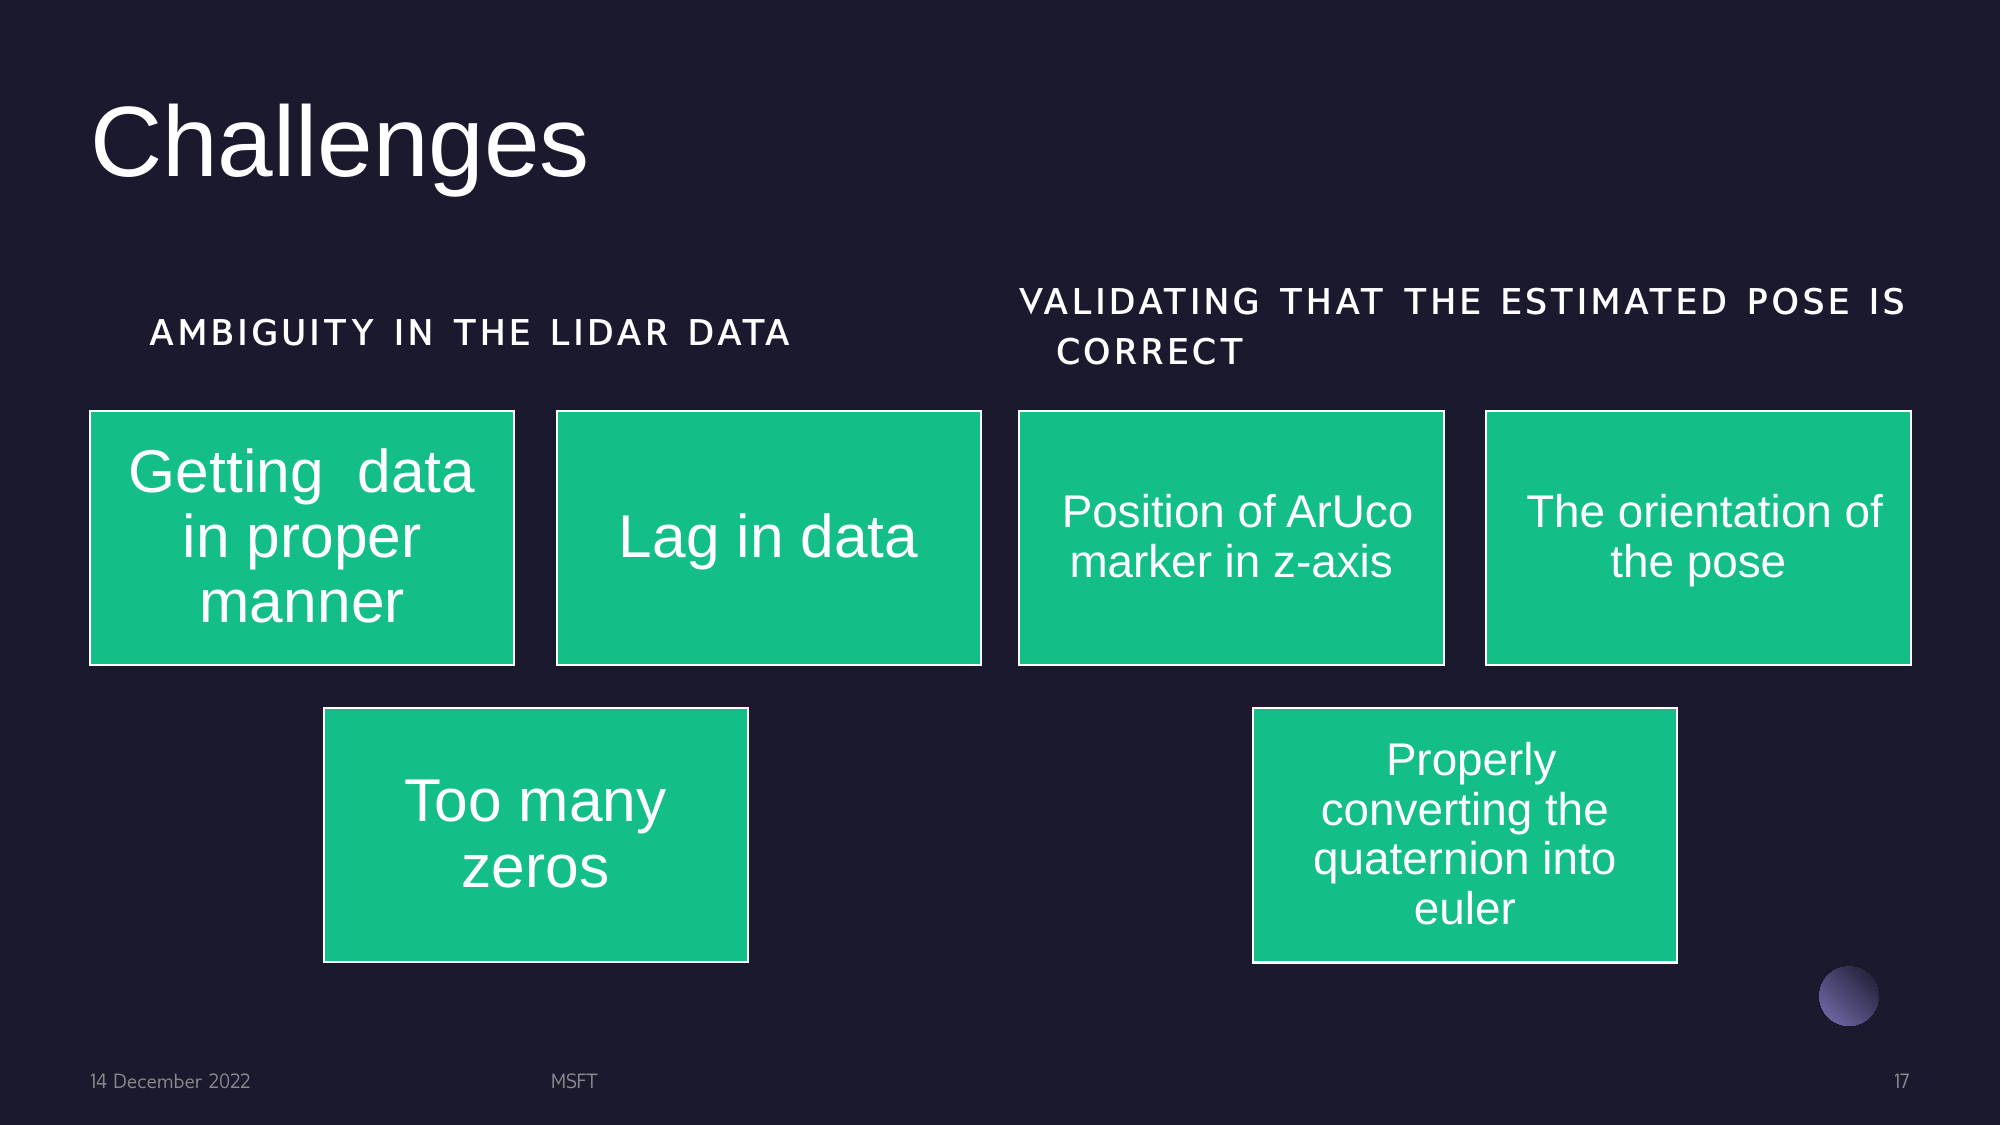

# Challenges
Ambiguity in the lidar data
Validating that the estimated pose is correct
Getting  data in proper manner
Lag in data
Too many zeros
 Position of ArUco marker in z-axis
 The orientation of the pose
 Properly converting the quaternion into euler
14 December 2022
MSFT
17